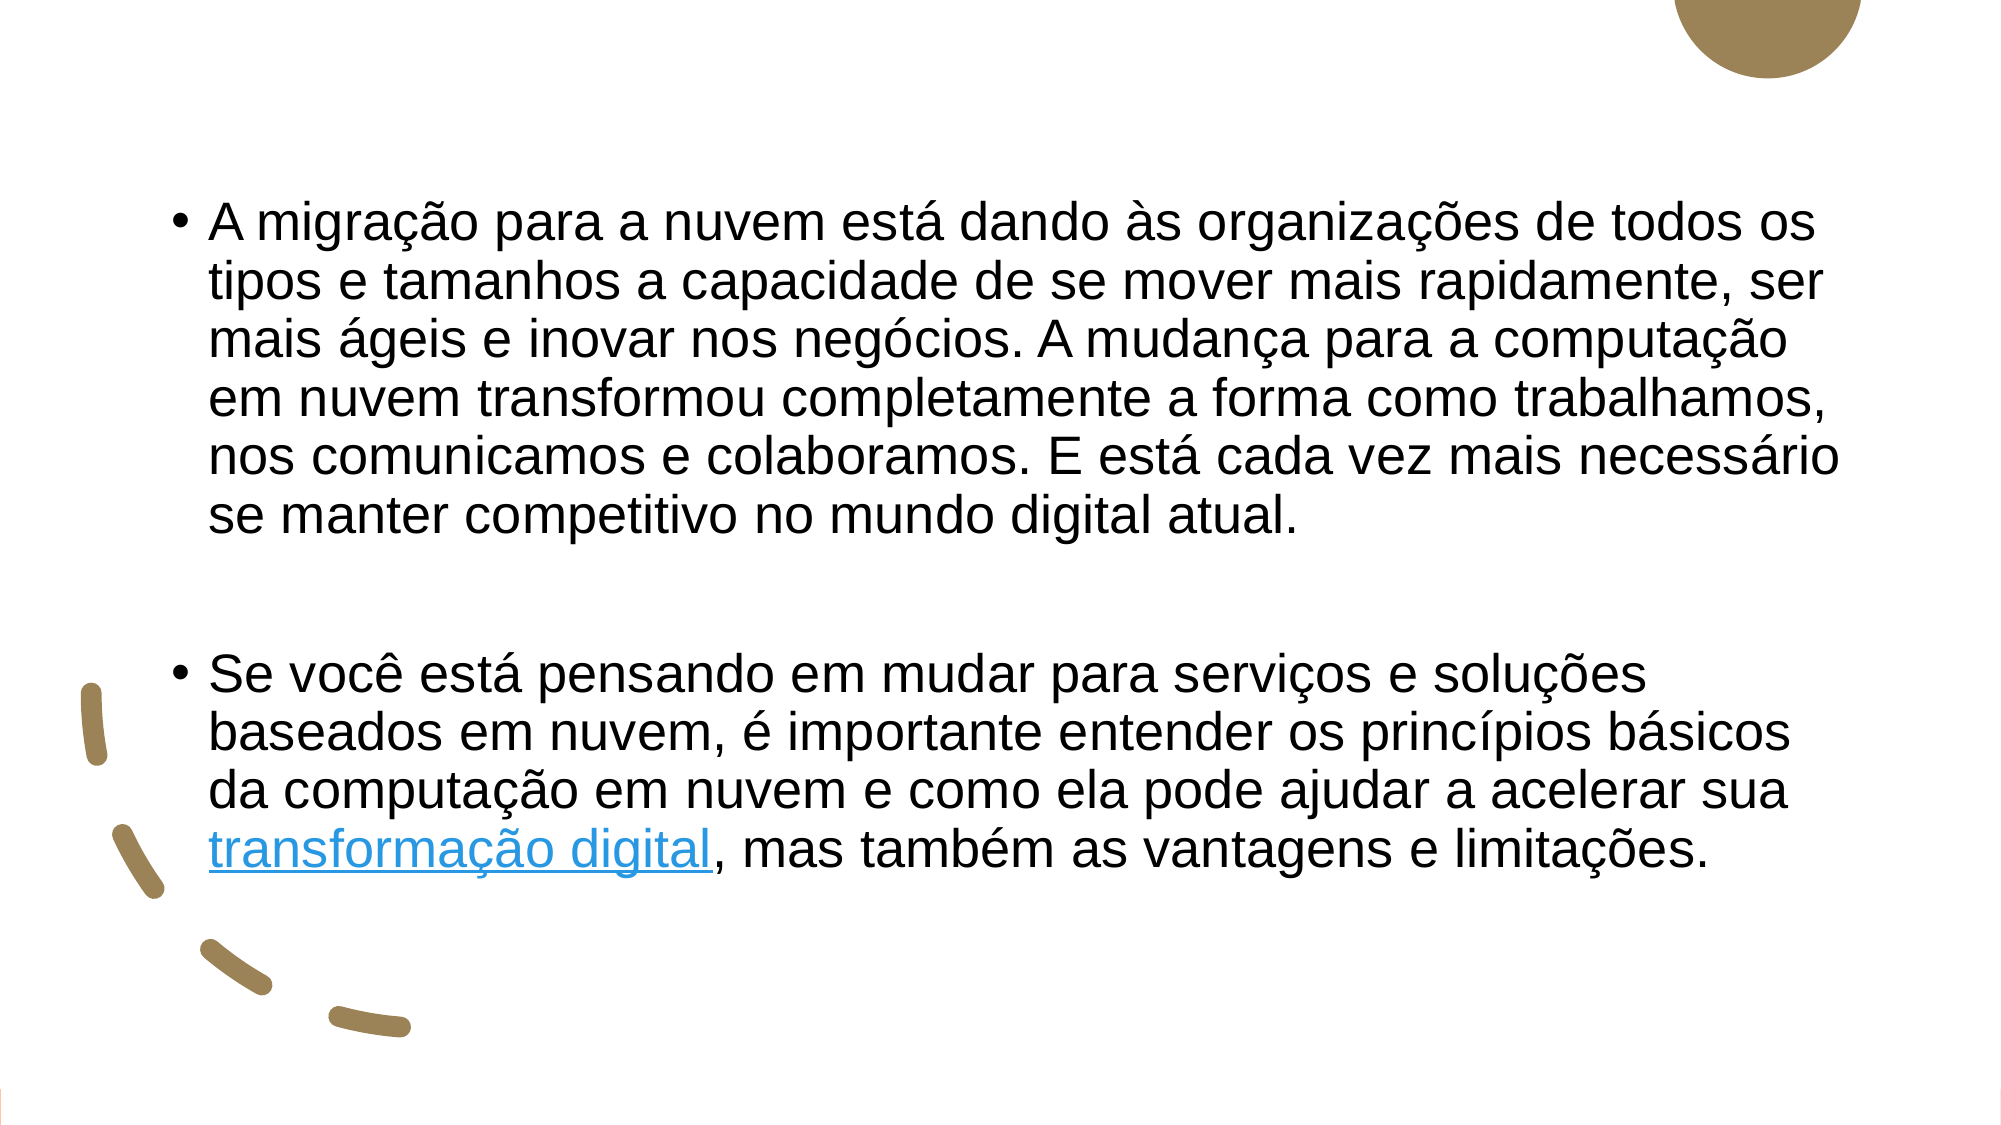

A migração para a nuvem está dando às organizações de todos os tipos e tamanhos a capacidade de se mover mais rapidamente, ser mais ágeis e inovar nos negócios. A mudança para a computação em nuvem transformou completamente a forma como trabalhamos, nos comunicamos e colaboramos. E está cada vez mais necessário se manter competitivo no mundo digital atual.

Se você está pensando em mudar para serviços e soluções baseados em nuvem, é importante entender os princípios básicos da computação em nuvem e como ela pode ajudar a acelerar sua transformação digital, mas também as vantagens e limitações.